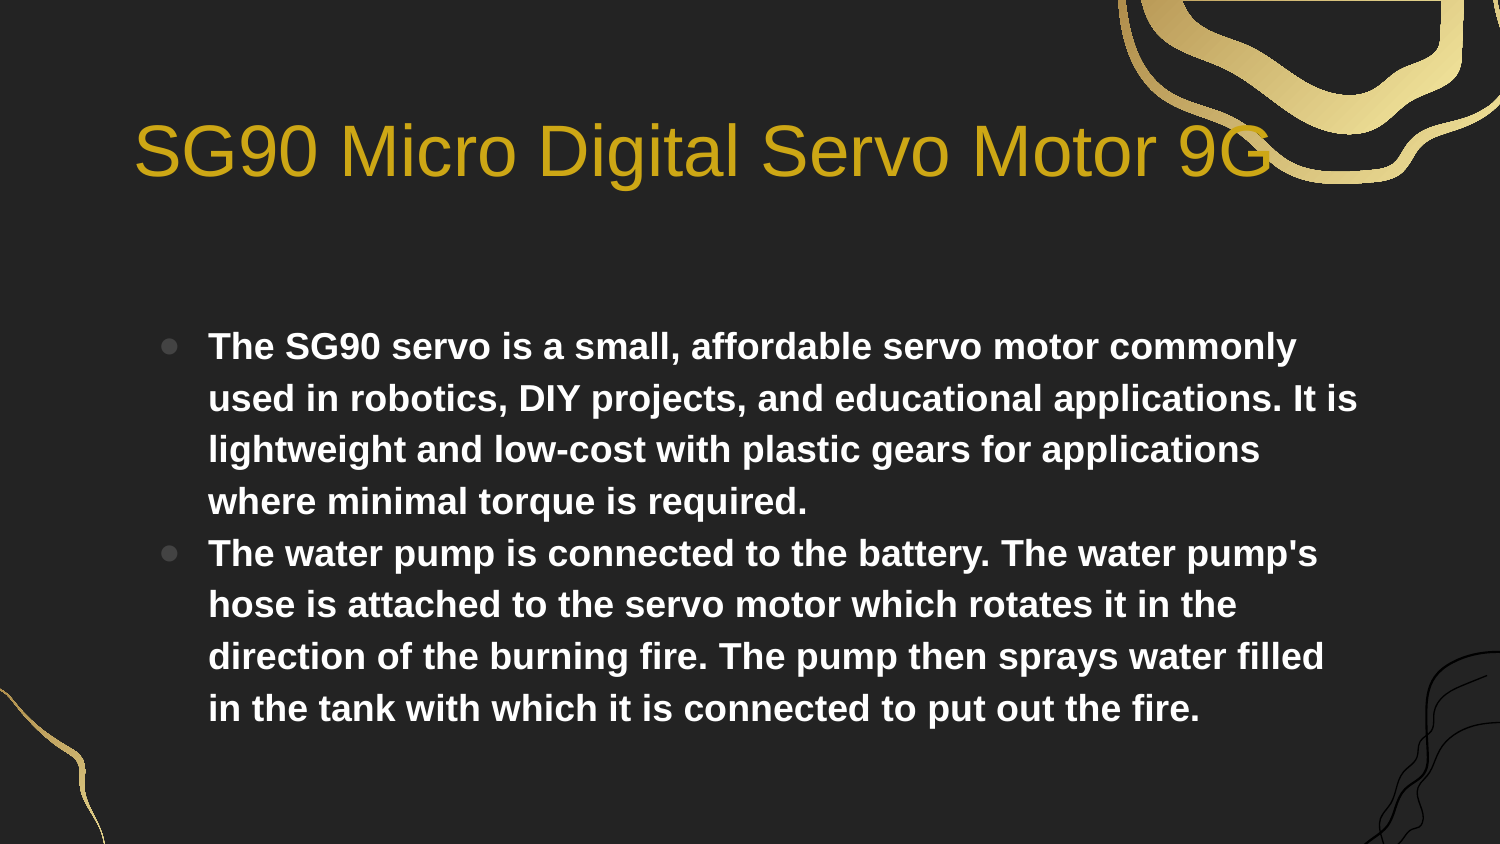

# SG90 Micro Digital Servo Motor 9G
The SG90 servo is a small, affordable servo motor commonly used in robotics, DIY projects, and educational applications. It is lightweight and low-cost with plastic gears for applications where minimal torque is required.
The water pump is connected to the battery. The water pump's hose is attached to the servo motor which rotates it in the direction of the burning fire. The pump then sprays water filled in the tank with which it is connected to put out the fire.